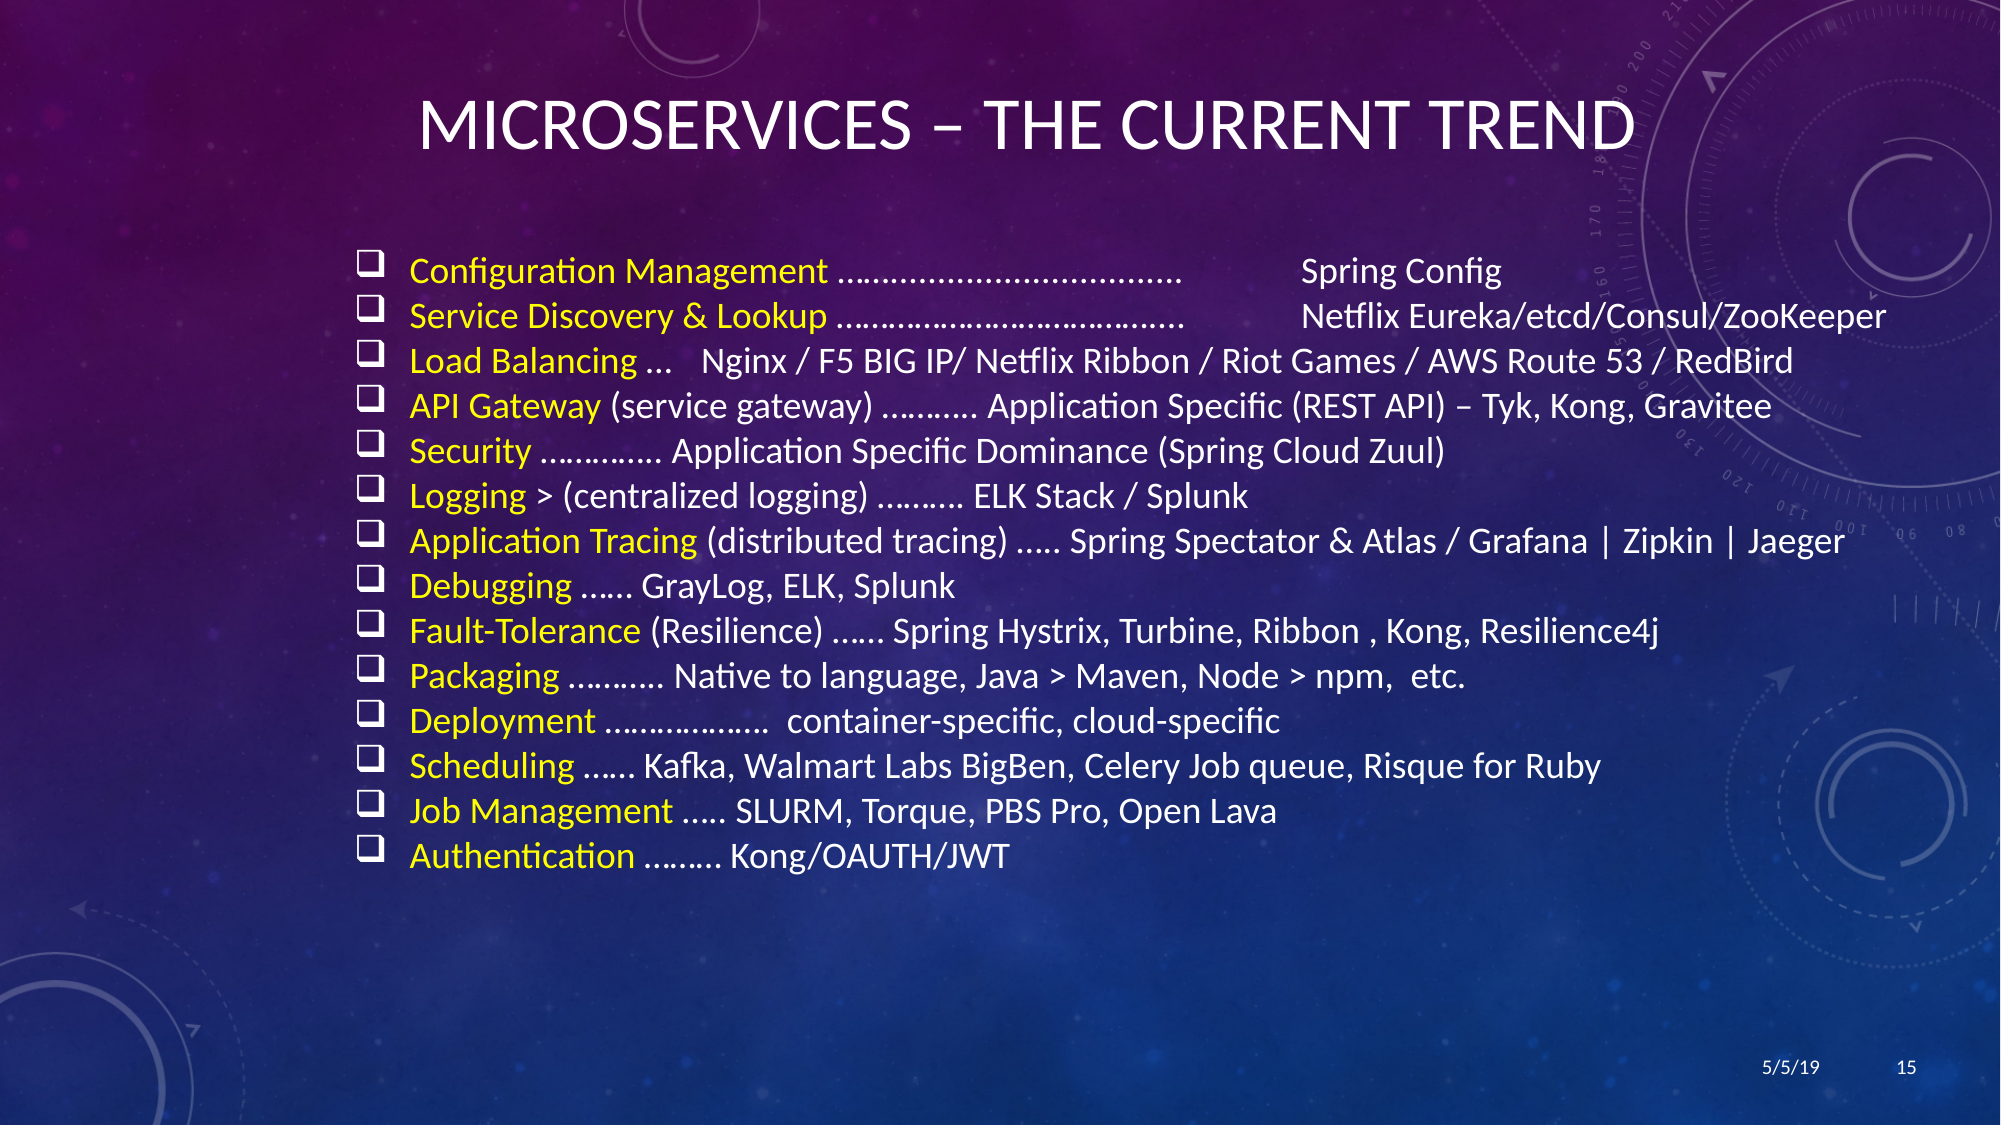

MICROSERVICES – The CURRENT TREND
 Configuration Management ……...............................	Spring Config
 Service Discovery & Lookup ………………………………....	Netflix Eureka/etcd/Consul/ZooKeeper
 Load Balancing …	Nginx / F5 BIG IP/ Netflix Ribbon / Riot Games / AWS Route 53 / RedBird
 API Gateway (service gateway) ……….. Application Specific (REST API) – Tyk, Kong, Gravitee
 Security ………….. Application Specific Dominance (Spring Cloud Zuul)
 Logging > (centralized logging) ………. ELK Stack / Splunk
 Application Tracing (distributed tracing) ….. Spring Spectator & Atlas / Grafana | Zipkin | Jaeger
 Debugging …… GrayLog, ELK, Splunk
 Fault-Tolerance (Resilience) …… Spring Hystrix, Turbine, Ribbon , Kong, Resilience4j
 Packaging ……….. Native to language, Java > Maven, Node > npm,  etc.
 Deployment ……………….  container-specific, cloud-specific
 Scheduling …… Kafka, Walmart Labs BigBen, Celery Job queue, Risque for Ruby
 Job Management ….. SLURM, Torque, PBS Pro, Open Lava
 Authentication ……… Kong/OAUTH/JWT